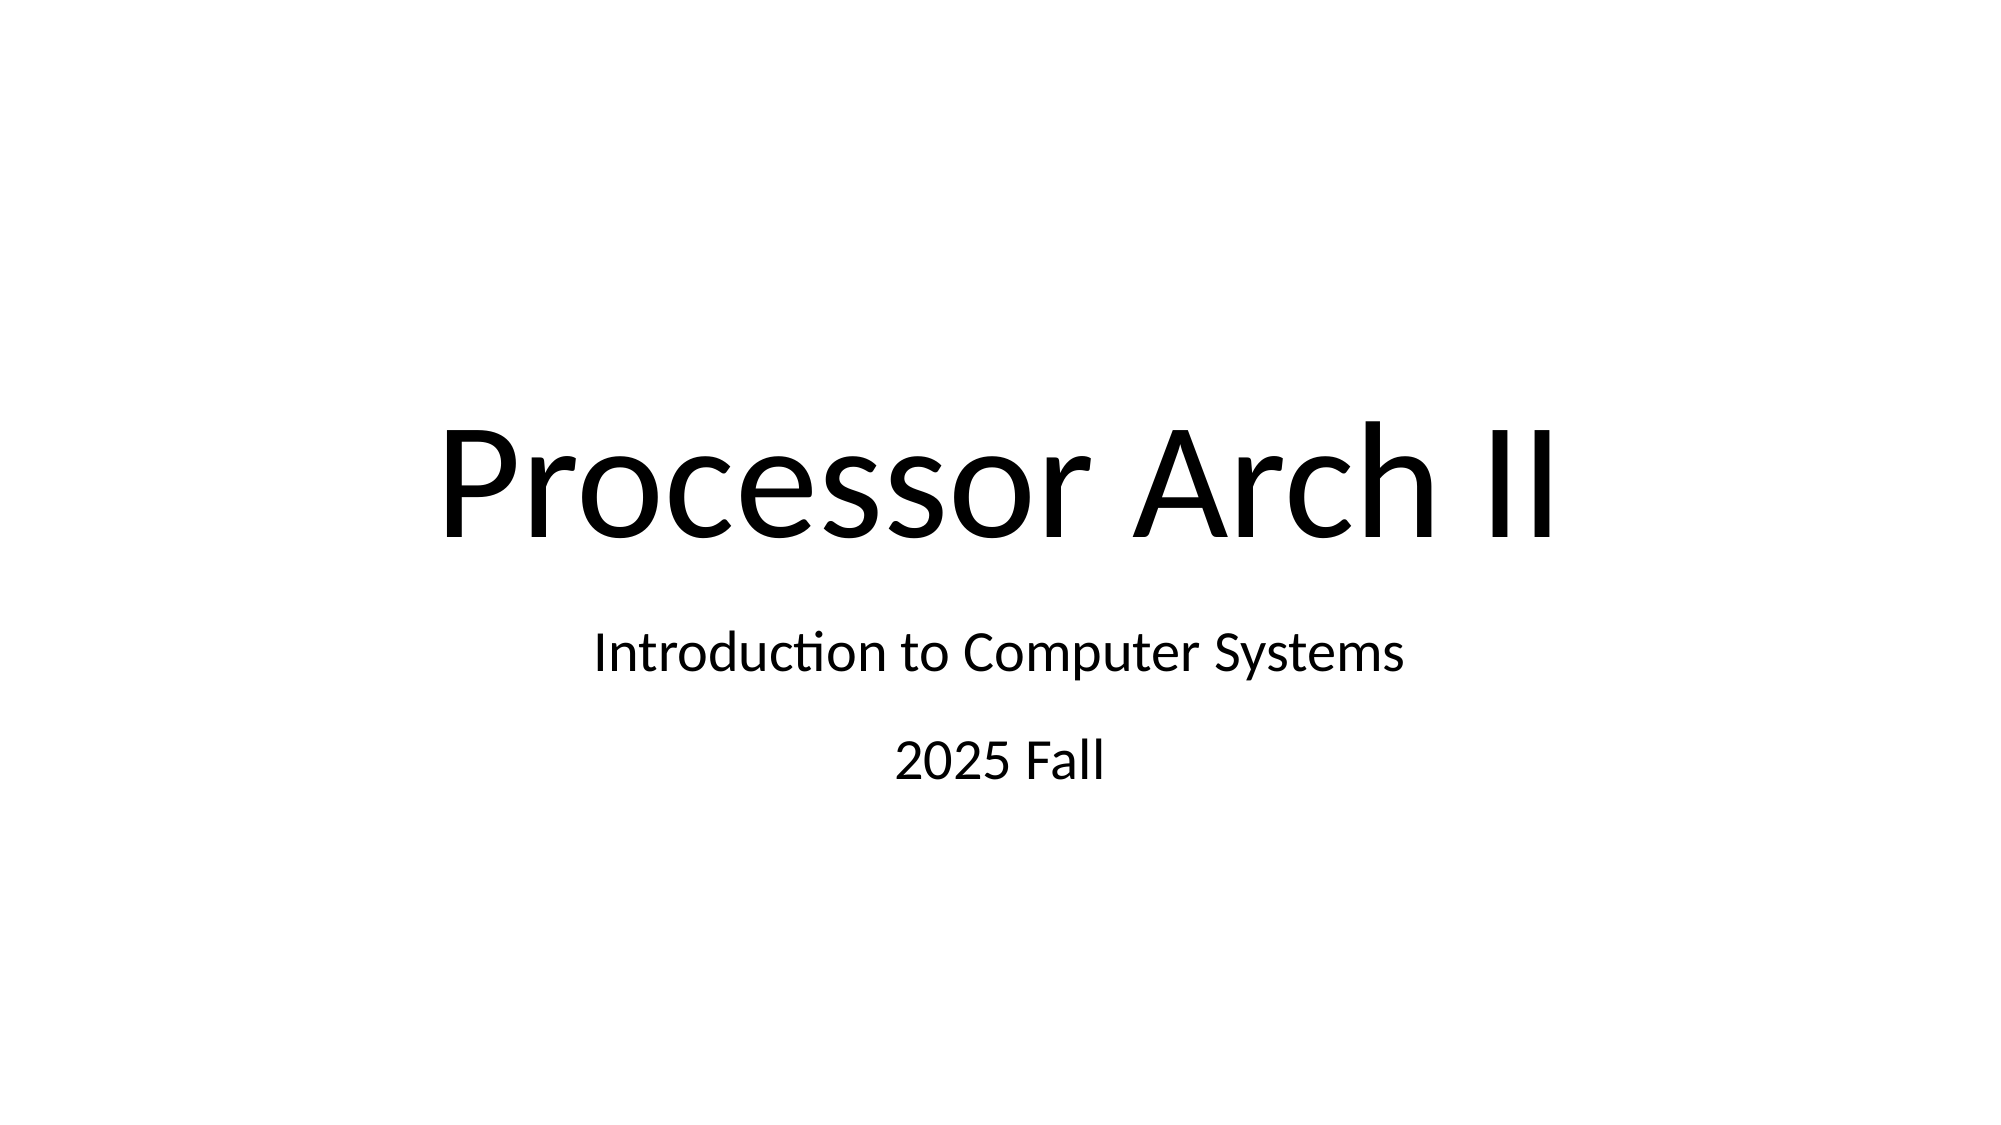

# Processor Arch II
Introduction to Computer Systems
2025 Fall